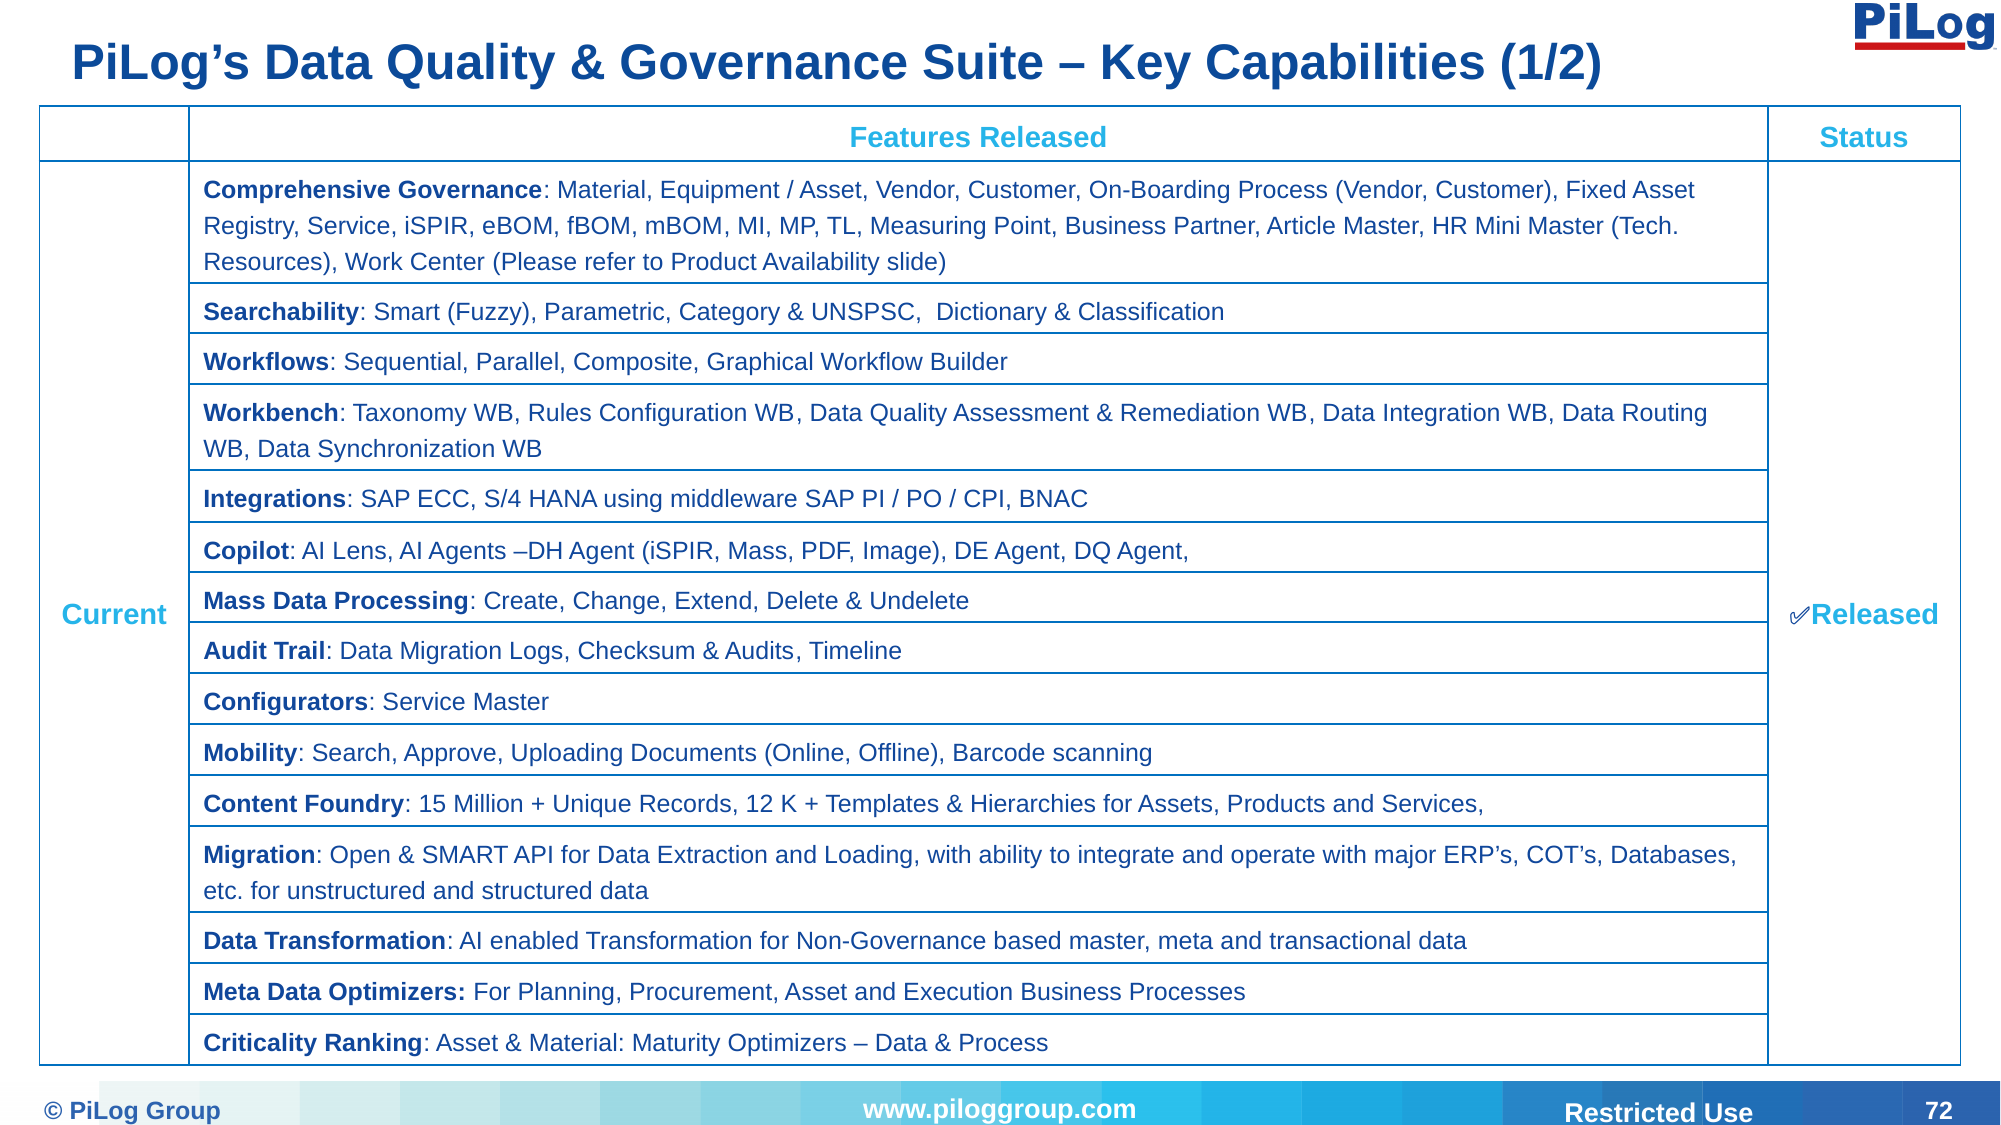

# PiLog’s Data Quality & Governance Suite – Key Capabilities (1/2)
|  | Features Released | Status |
| --- | --- | --- |
| Current | Comprehensive Governance: Material, Equipment / Asset, Vendor, Customer, On-Boarding Process (Vendor, Customer), Fixed Asset Registry, Service, iSPIR, eBOM, fBOM, mBOM​, MI, MP, TL, Measuring Point, Business Partner, Article Master, HR Mini Master (Tech. Resources), Work Center​ (Please refer to Product Availability slide) | ✅Released​ |
|  | Searchability: Smart (Fuzzy), Parametric, Category & UNSPSC, Dictionary & Classification |  |
|  | Workflows: Sequential, Parallel, Composite, Graphical Workflow Builder |  |
|  | Workbench: Taxonomy WB, Rules Configuration WB​, Data Quality Assessment & Remediation WB​, Data Integration WB, Data Routing WB, Data Synchronization WB​ |  |
|  | Integrations: SAP ECC, S/4 HANA using middleware SAP PI / PO / CPI, BNAC |  |
|  | Copilot: AI Lens, AI Agents –DH Agent (iSPIR, Mass, PDF, Image), DE Agent, DQ Agent, |  |
|  | Mass Data Processing: Create, Change, Extend, Delete & Undelete |  |
|  | Audit Trail: Data Migration Logs, Checksum & Audits​, Timeline |  |
|  | Configurators: Service Master |  |
|  | Mobility: Search, Approve, Uploading Documents (Online, Offline), Barcode scanning |  |
|  | Content Foundry: 15 Million + Unique Records, 12 K + Templates & Hierarchies for Assets, Products and Services, |  |
|  | Migration: Open & SMART API for Data Extraction and Loading, with ability to integrate and operate with major ERP’s, COT’s, Databases, etc. for unstructured and structured data |  |
|  | Data Transformation: AI enabled Transformation for Non-Governance based master, meta and transactional data |  |
|  | Meta Data Optimizers: For Planning, Procurement, Asset and Execution Business Processes |  |
|  | Criticality Ranking: Asset & Material: Maturity Optimizers – Data & Process |  |
© PiLog Group
72
www.piloggroup.com
Restricted Use